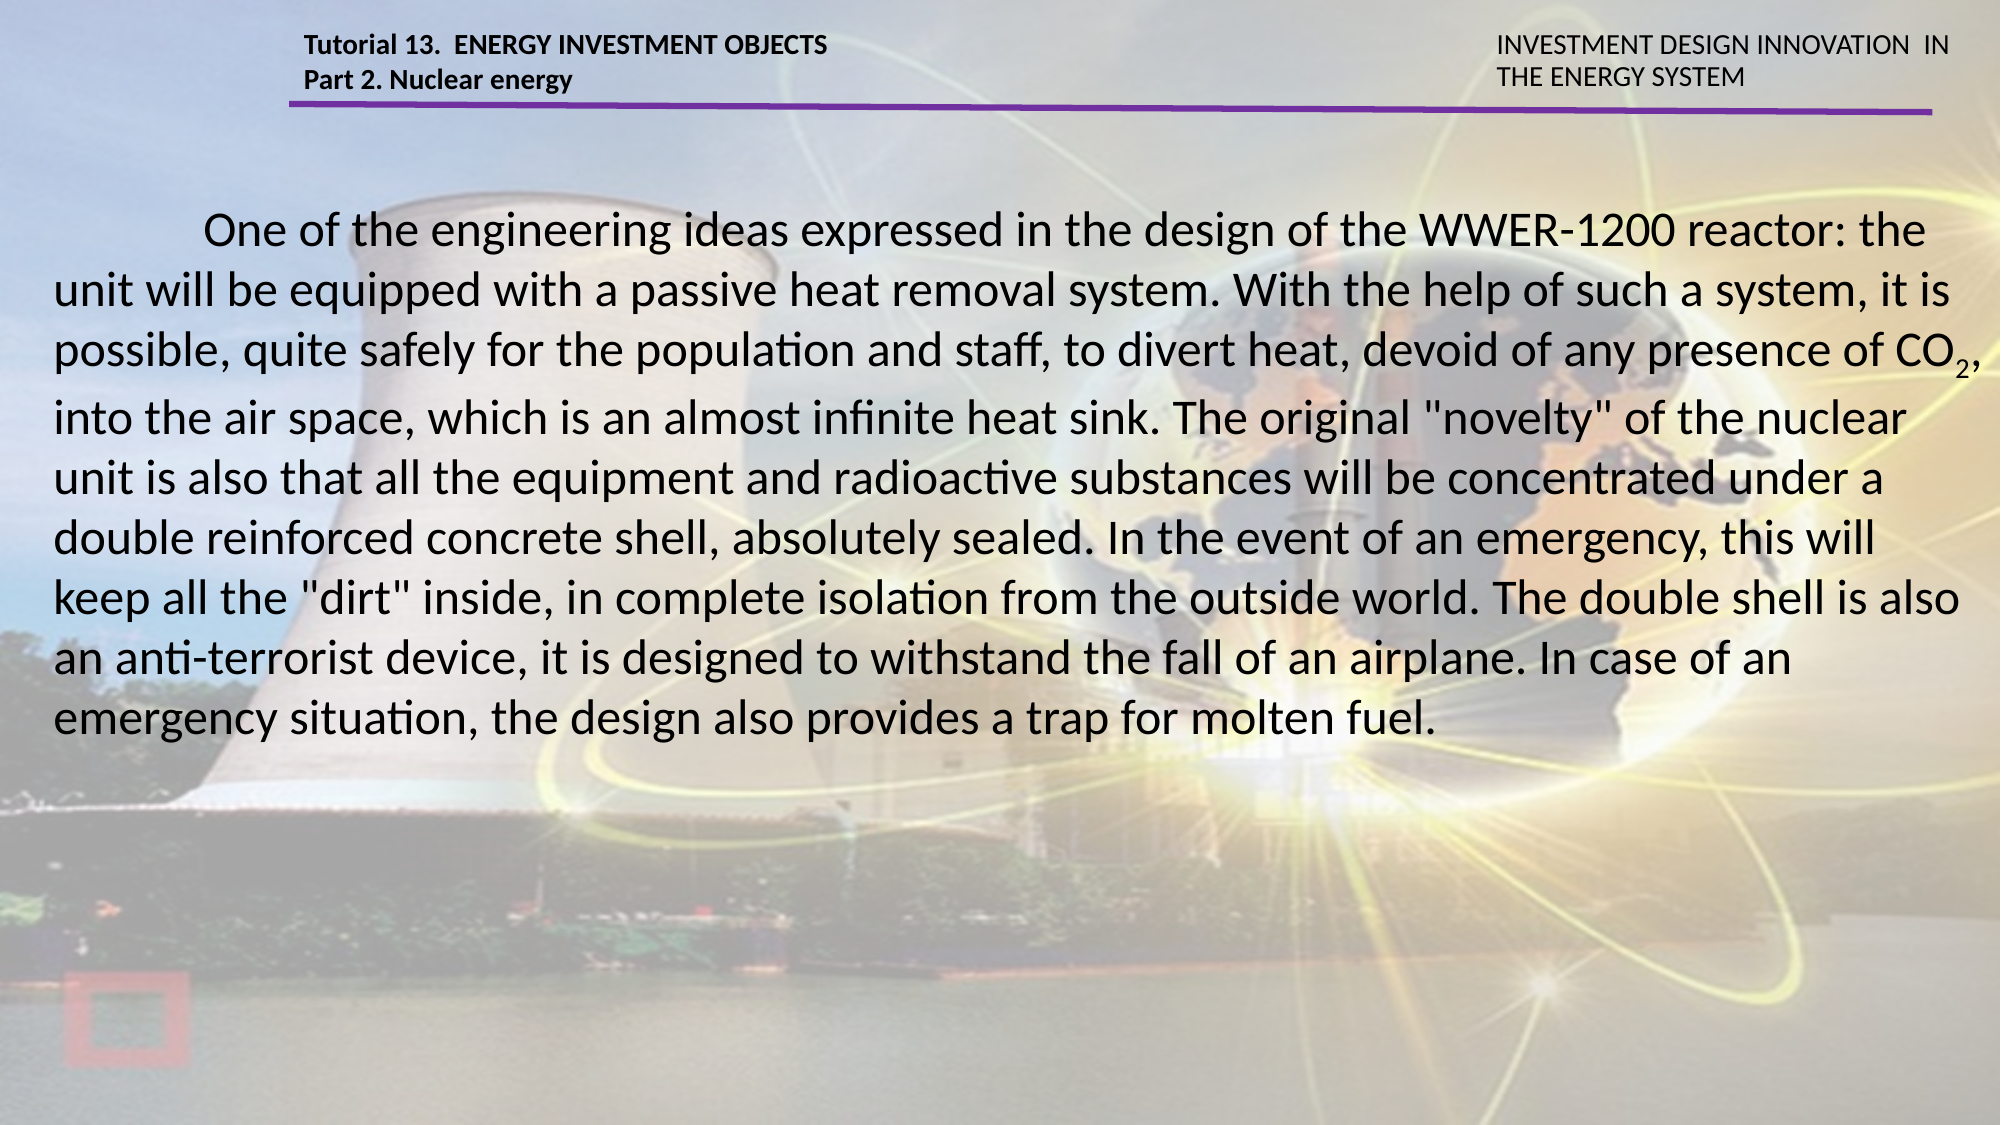

Tutorial 13.  ENERGY INVESTMENT OBJECTS
Part 2. Nuclear energy
INVESTMENT DESIGN INNOVATION  IN
THE ENERGY SYSTEM
	One of the engineering ideas expressed in the design of the WWER-1200 reactor: the unit will be equipped with a passive heat removal system. With the help of such a system, it is possible, quite safely for the population and staff, to divert heat, devoid of any presence of CO2, into the air space, which is an almost infinite heat sink. The original "novelty" of the nuclear unit is also that all the equipment and radioactive substances will be concentrated under a double reinforced concrete shell, absolutely sealed. In the event of an emergency, this will keep all the "dirt" inside, in complete isolation from the outside world. The double shell is also an anti-terrorist device, it is designed to withstand the fall of an airplane. In case of an emergency situation, the design also provides a trap for molten fuel.